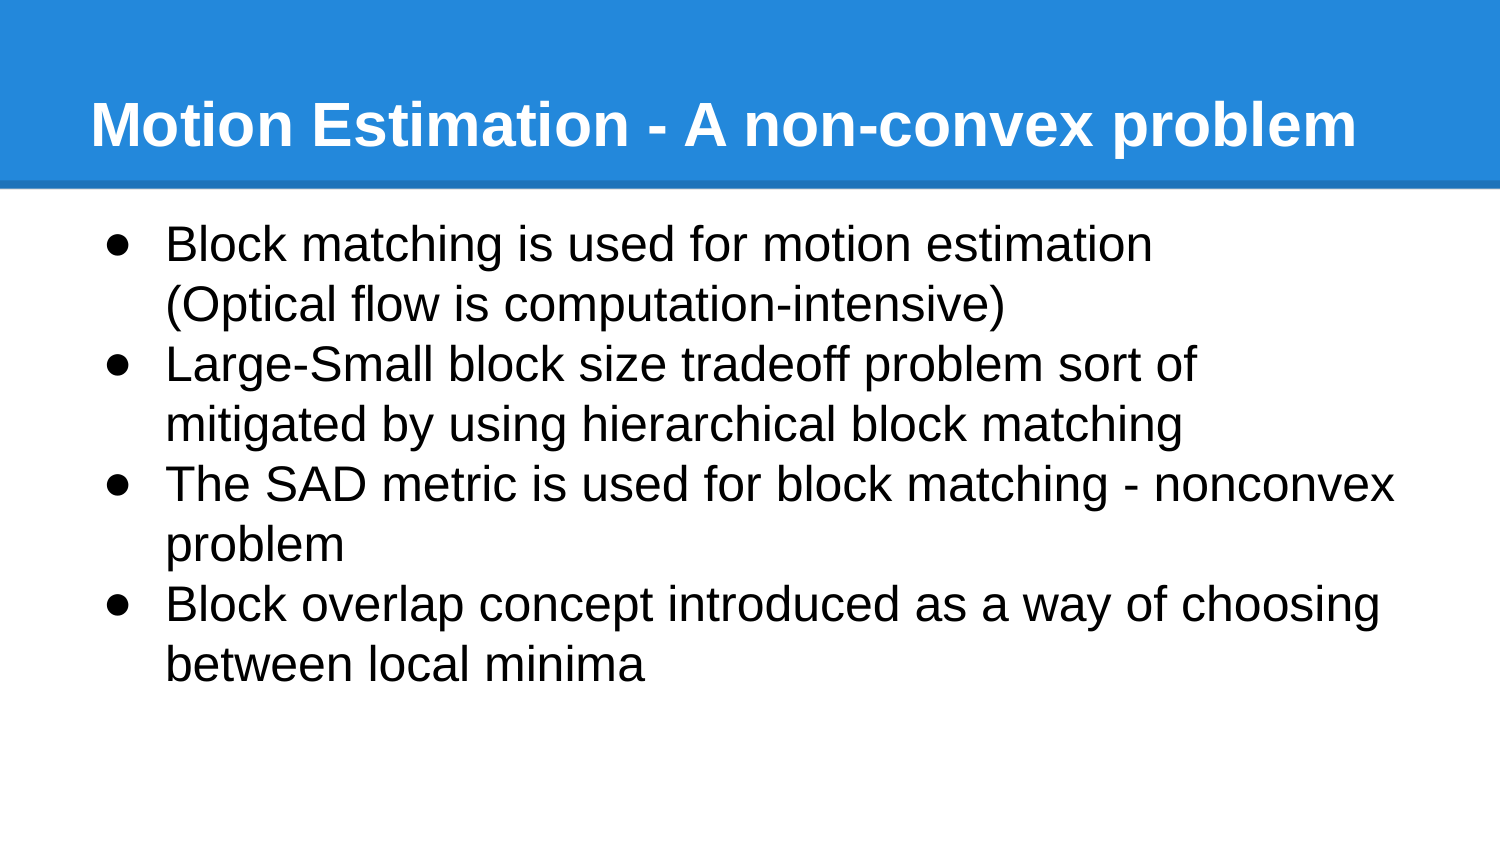

# Motion Estimation - A non-convex problem
Block matching is used for motion estimation
(Optical flow is computation-intensive)
Large-Small block size tradeoff problem sort of mitigated by using hierarchical block matching
The SAD metric is used for block matching - nonconvex problem
Block overlap concept introduced as a way of choosing between local minima